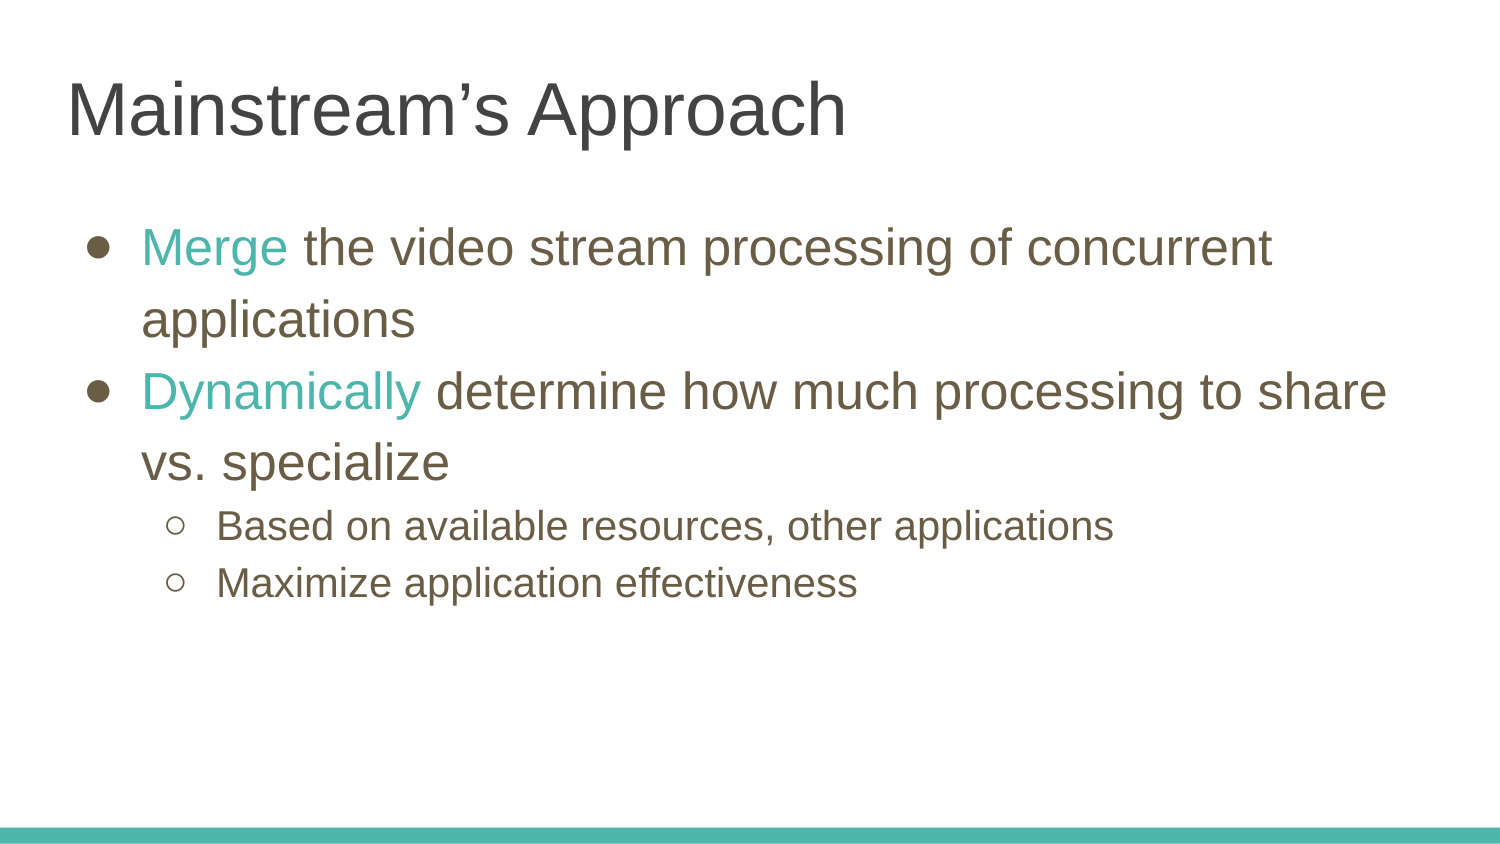

# Mainstream’s Approach
Merge the video stream processing of concurrent applications
Dynamically determine how much processing to share vs. specialize
Based on available resources, other applications
Maximize application effectiveness